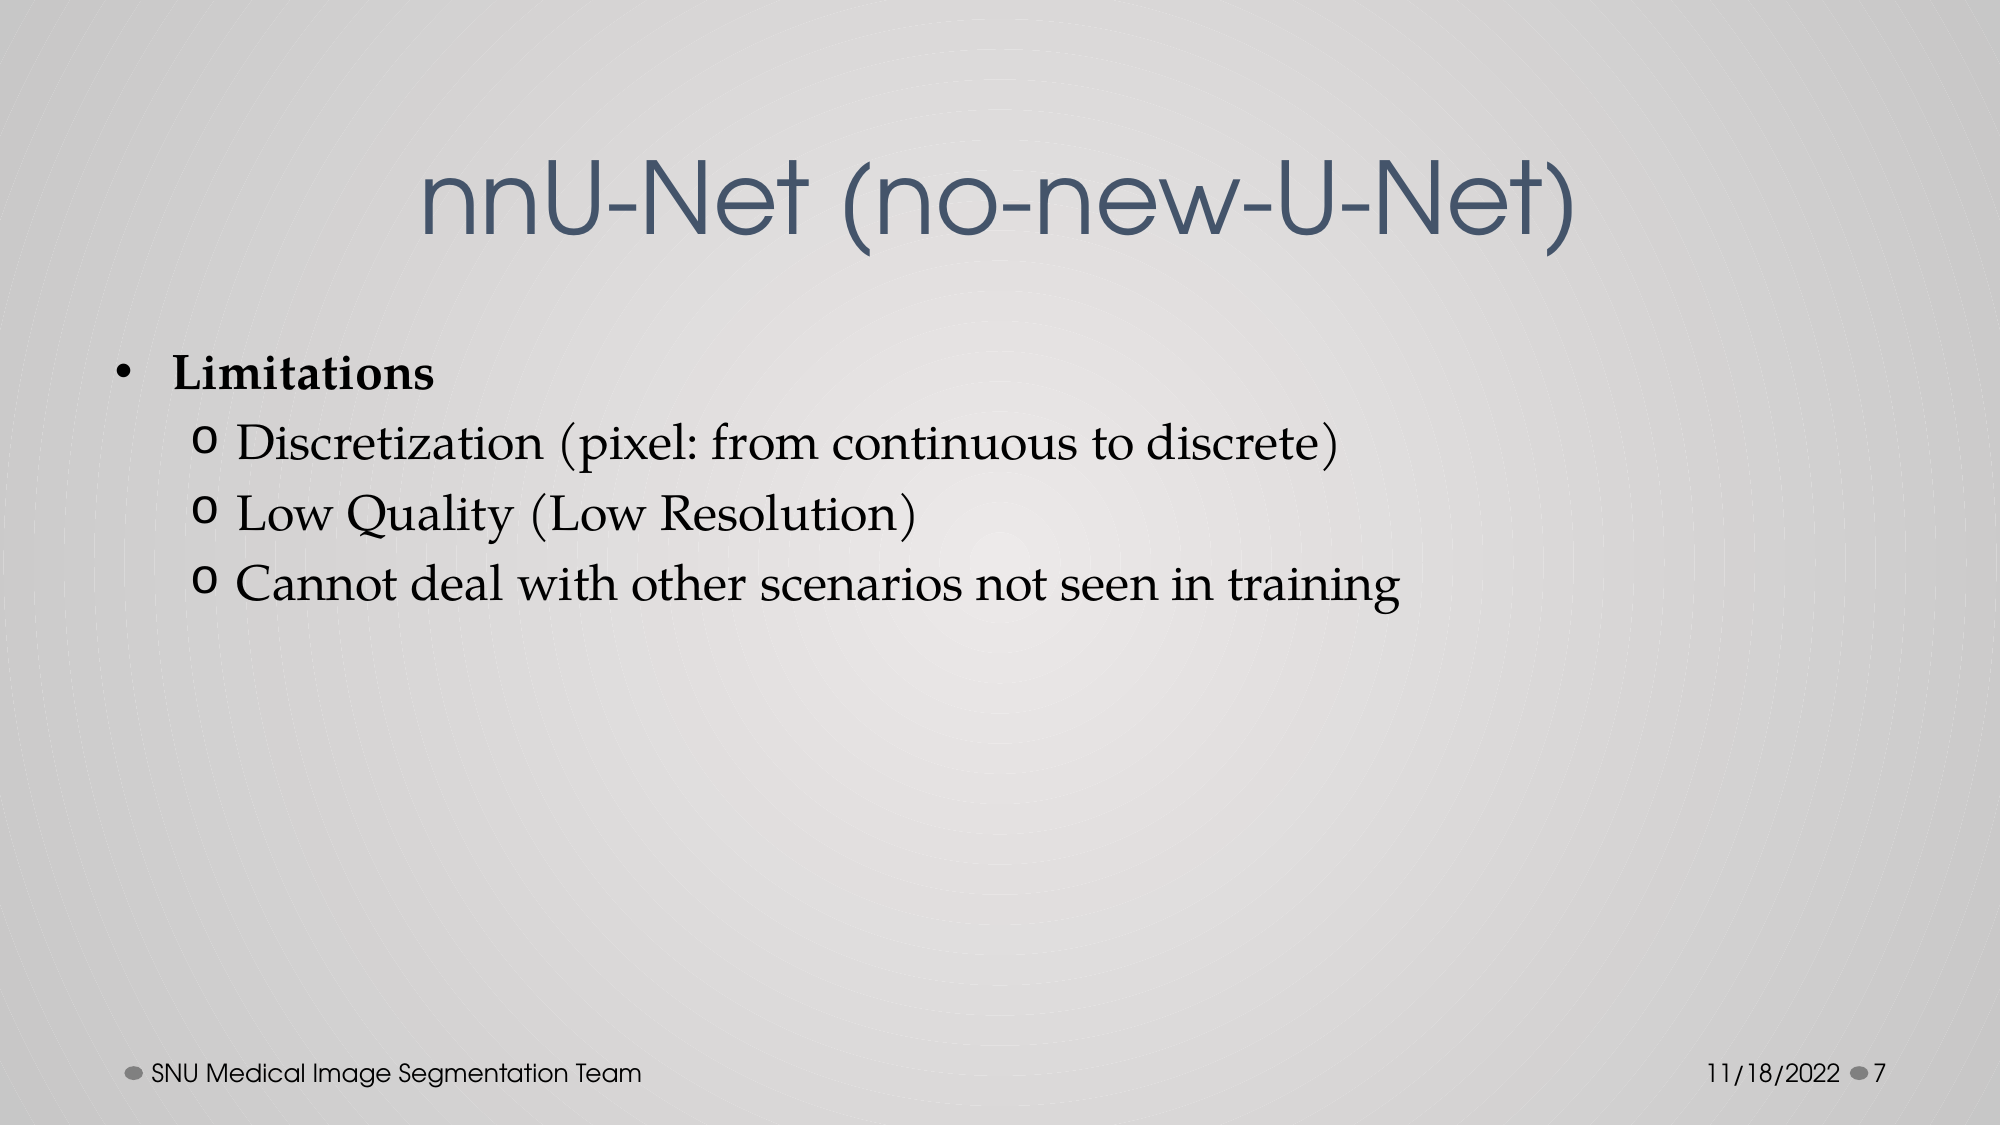

# nnU-Net (no-new-U-Net)

Limitations
Discretization (pixel: from continuous to discrete)
Low Quality (Low Resolution)
Cannot deal with other scenarios not seen in training
SNU Medical Image Segmentation Team
11/18/2022
7